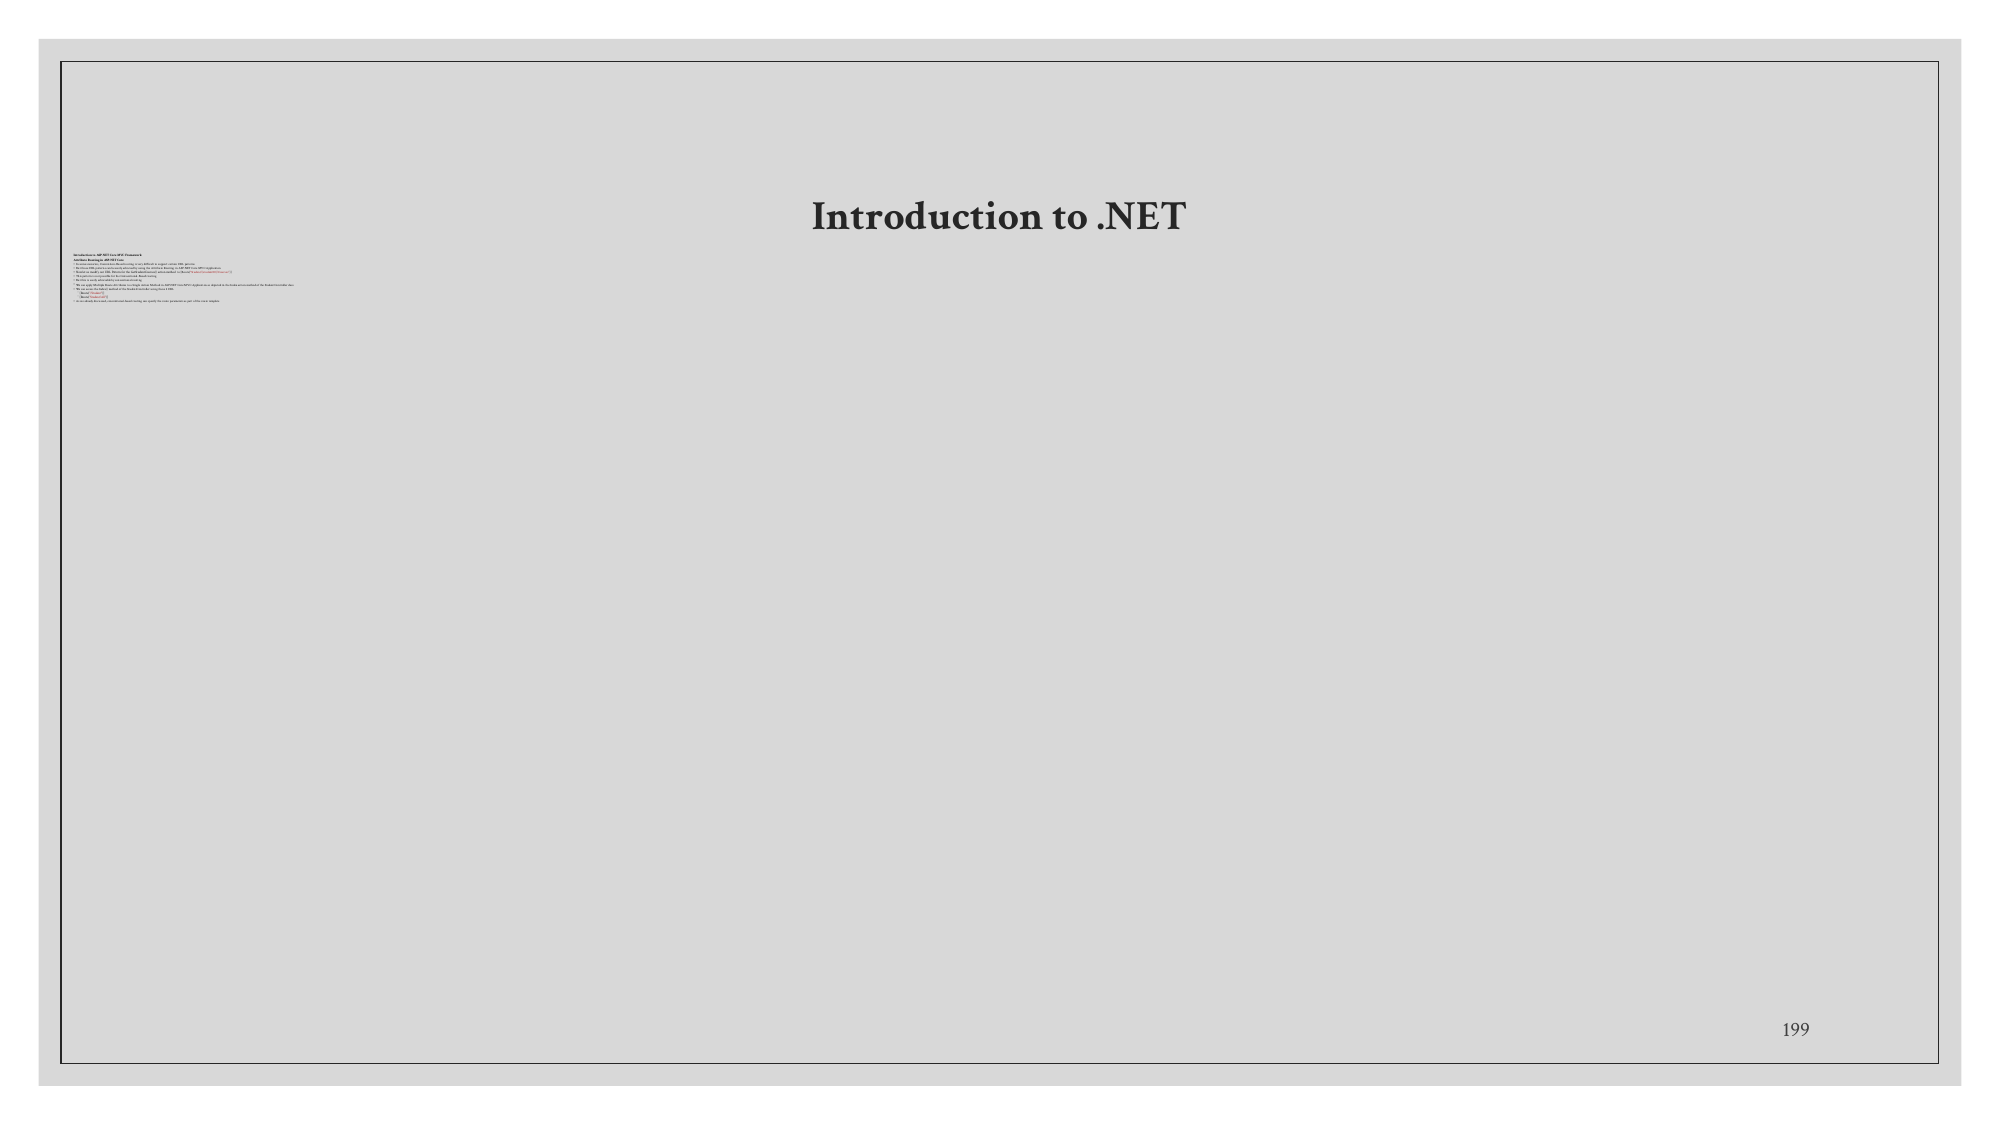

# Introduction to .NET
Introduction to ASP.NET Core MVC Framework
Attribute Routing in ASP.NET Core
In some scenarios, Convention-Based routing is very difficult to support certain URL patterns
But those URL patterns can be easily achieved by using the Attribute Routing in ASP.NET Core MVC Application
Now let us modify our URL Pattern for the GetStudentCourses() action method to [Route("Student/{studentID}/Courses")]
This pattern is not possible for the Conventional-Based routing
But this is easily achievable by conventional routing
We can apply Multiple Route Attributes to a Single Action Method in ASP.NET Core MVC Application as depicted in the Index action method of the StudentController class
We can access the Index() method of the StudentController using these 2 URL
[Route("/Student")]
[Route("Student/All")]
As we already discussed, conventional-based routing can specify the route parameters as part of the route template

199